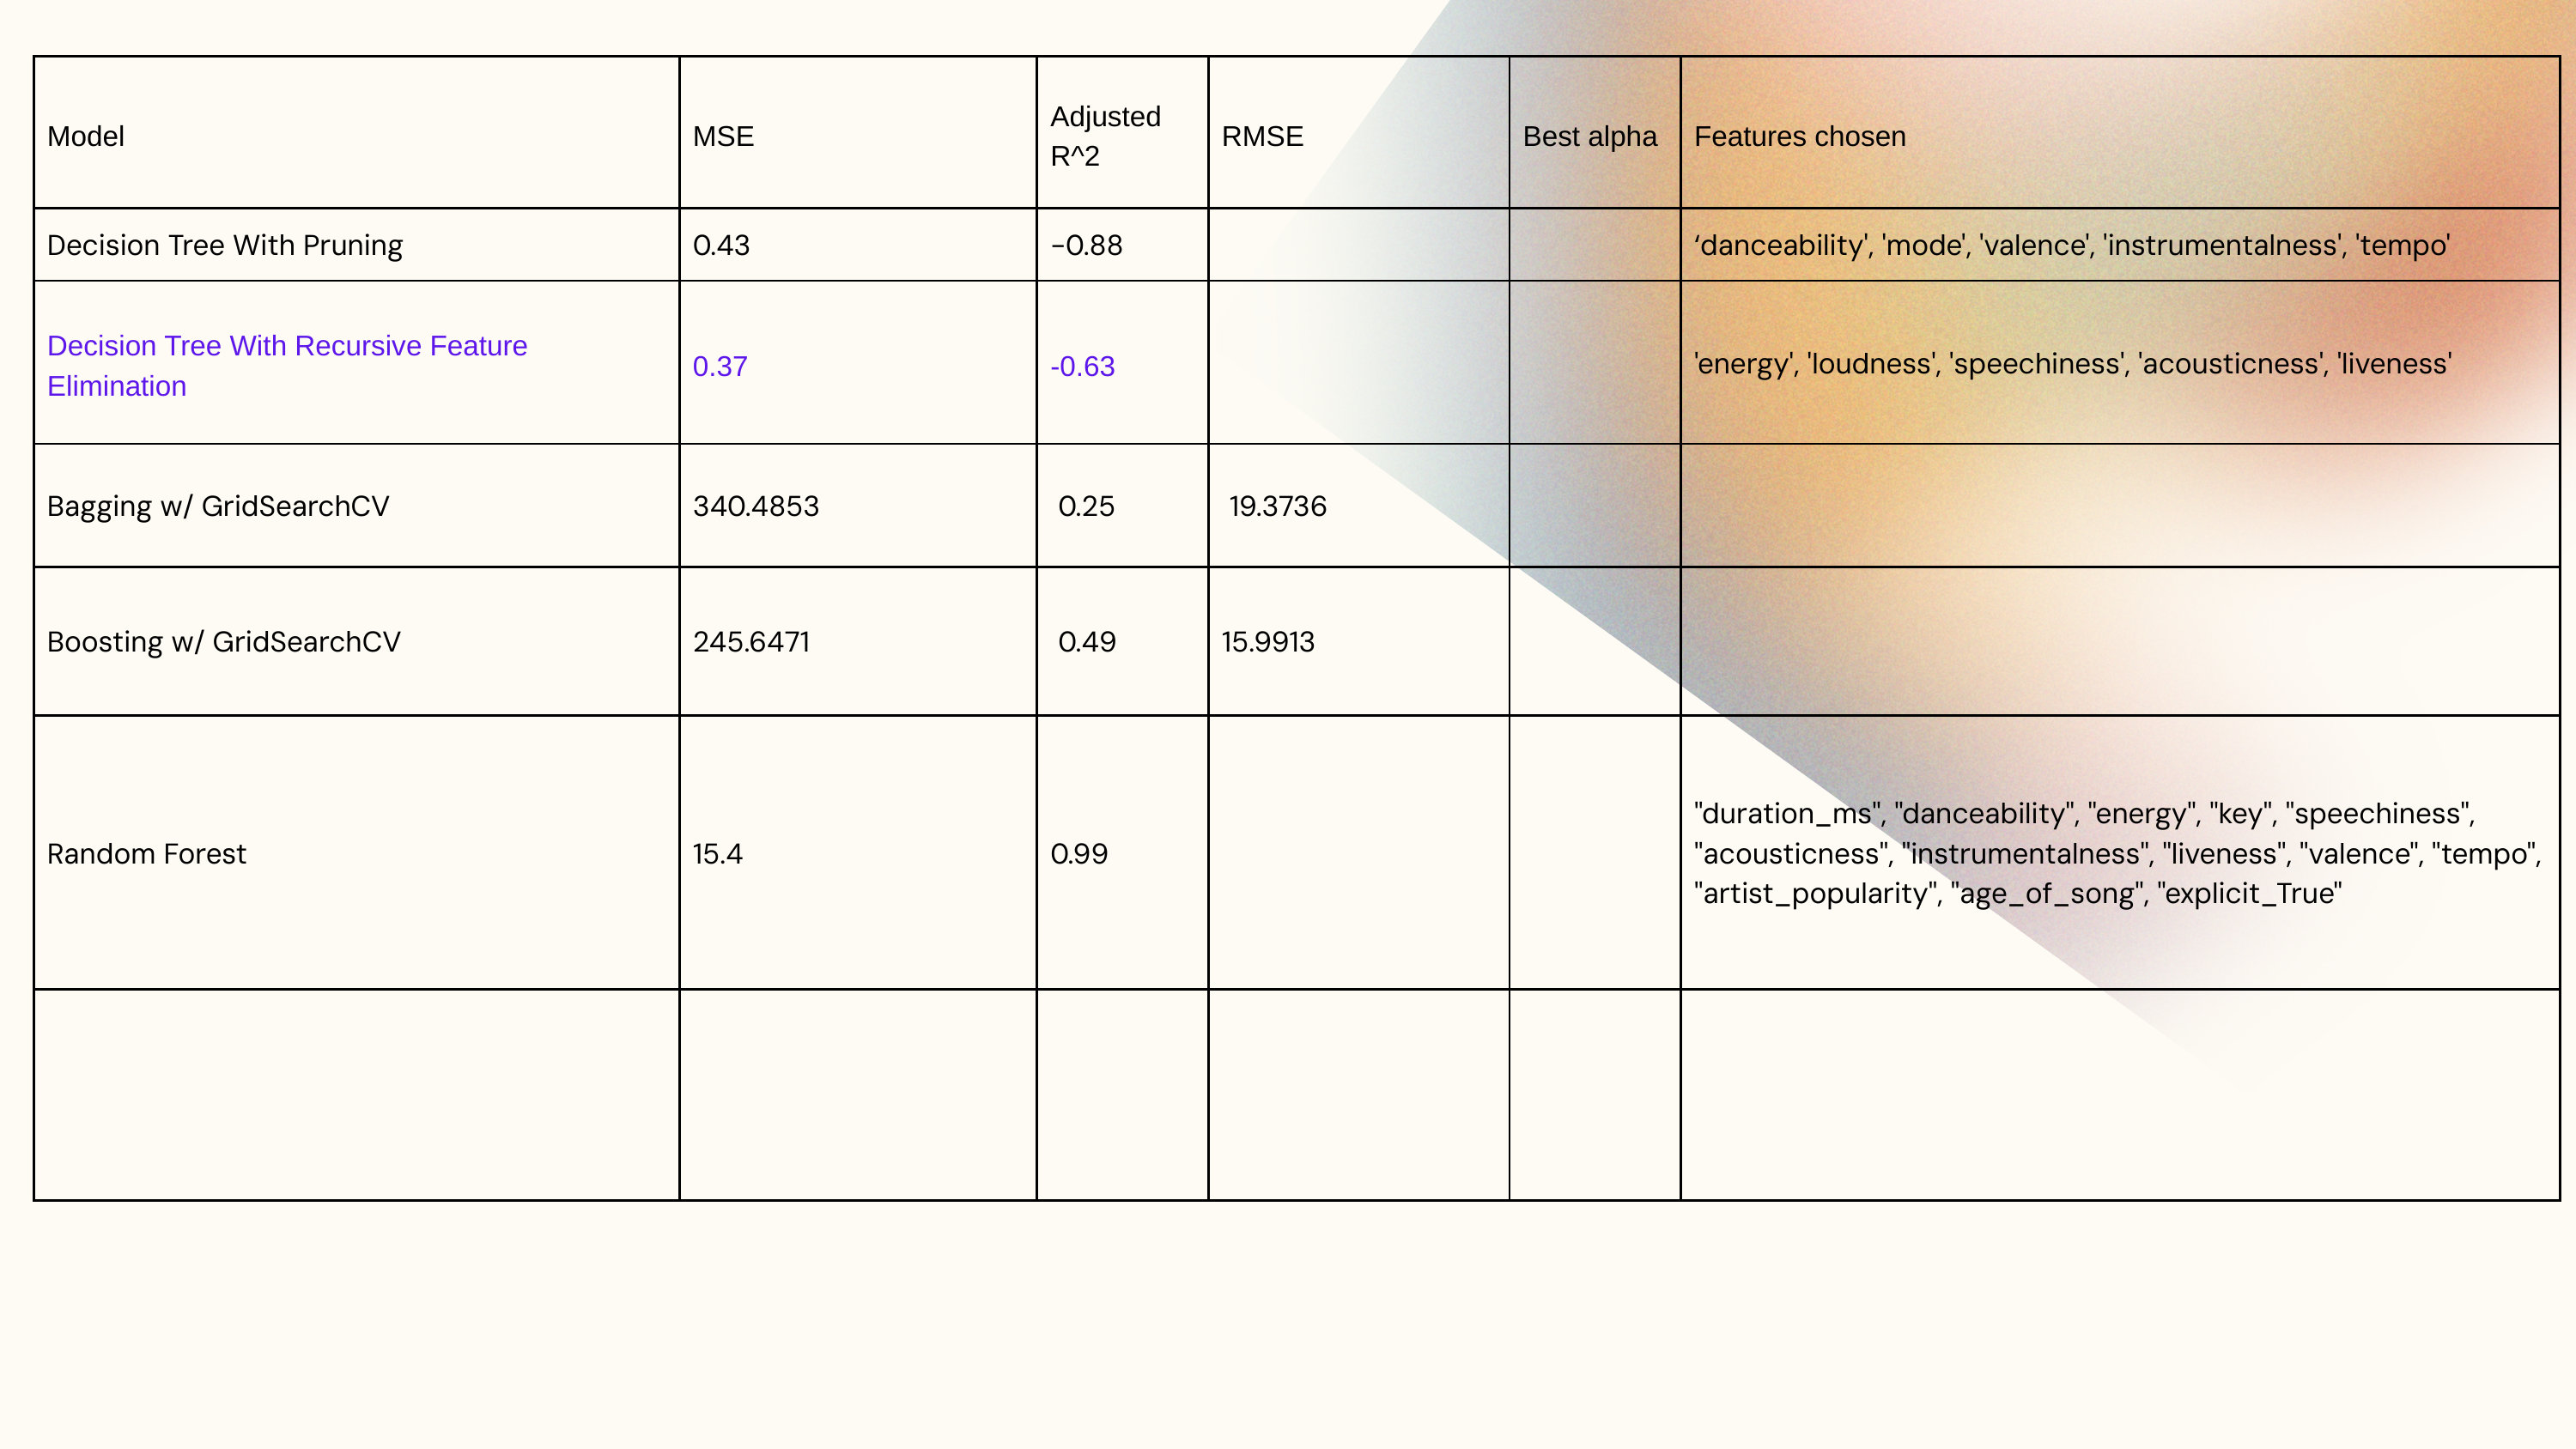

| Model | MSE | Adjusted R^2 | RMSE | Best alpha | Features chosen |
| --- | --- | --- | --- | --- | --- |
| Decision Tree With Pruning | 0.43 | -0.88 |  |  | ‘danceability', 'mode', 'valence', 'instrumentalness', 'tempo' |
| Decision Tree With Recursive Feature Elimination | 0.37 | -0.63 |  |  | 'energy', 'loudness', 'speechiness', 'acousticness', 'liveness' |
| Bagging w/ GridSearchCV | 340.4853 | 0.25 | 19.3736 |  |  |
| Boosting w/ GridSearchCV | 245.6471 | 0.49 | 15.9913 |  |  |
| Random Forest | 15.4 | 0.99 |  |  | "duration\_ms", "danceability", "energy", "key", "speechiness", "acousticness", "instrumentalness", "liveness", "valence", "tempo", "artist\_popularity", "age\_of\_song", "explicit\_True" |
|  |  |  |  |  |  |